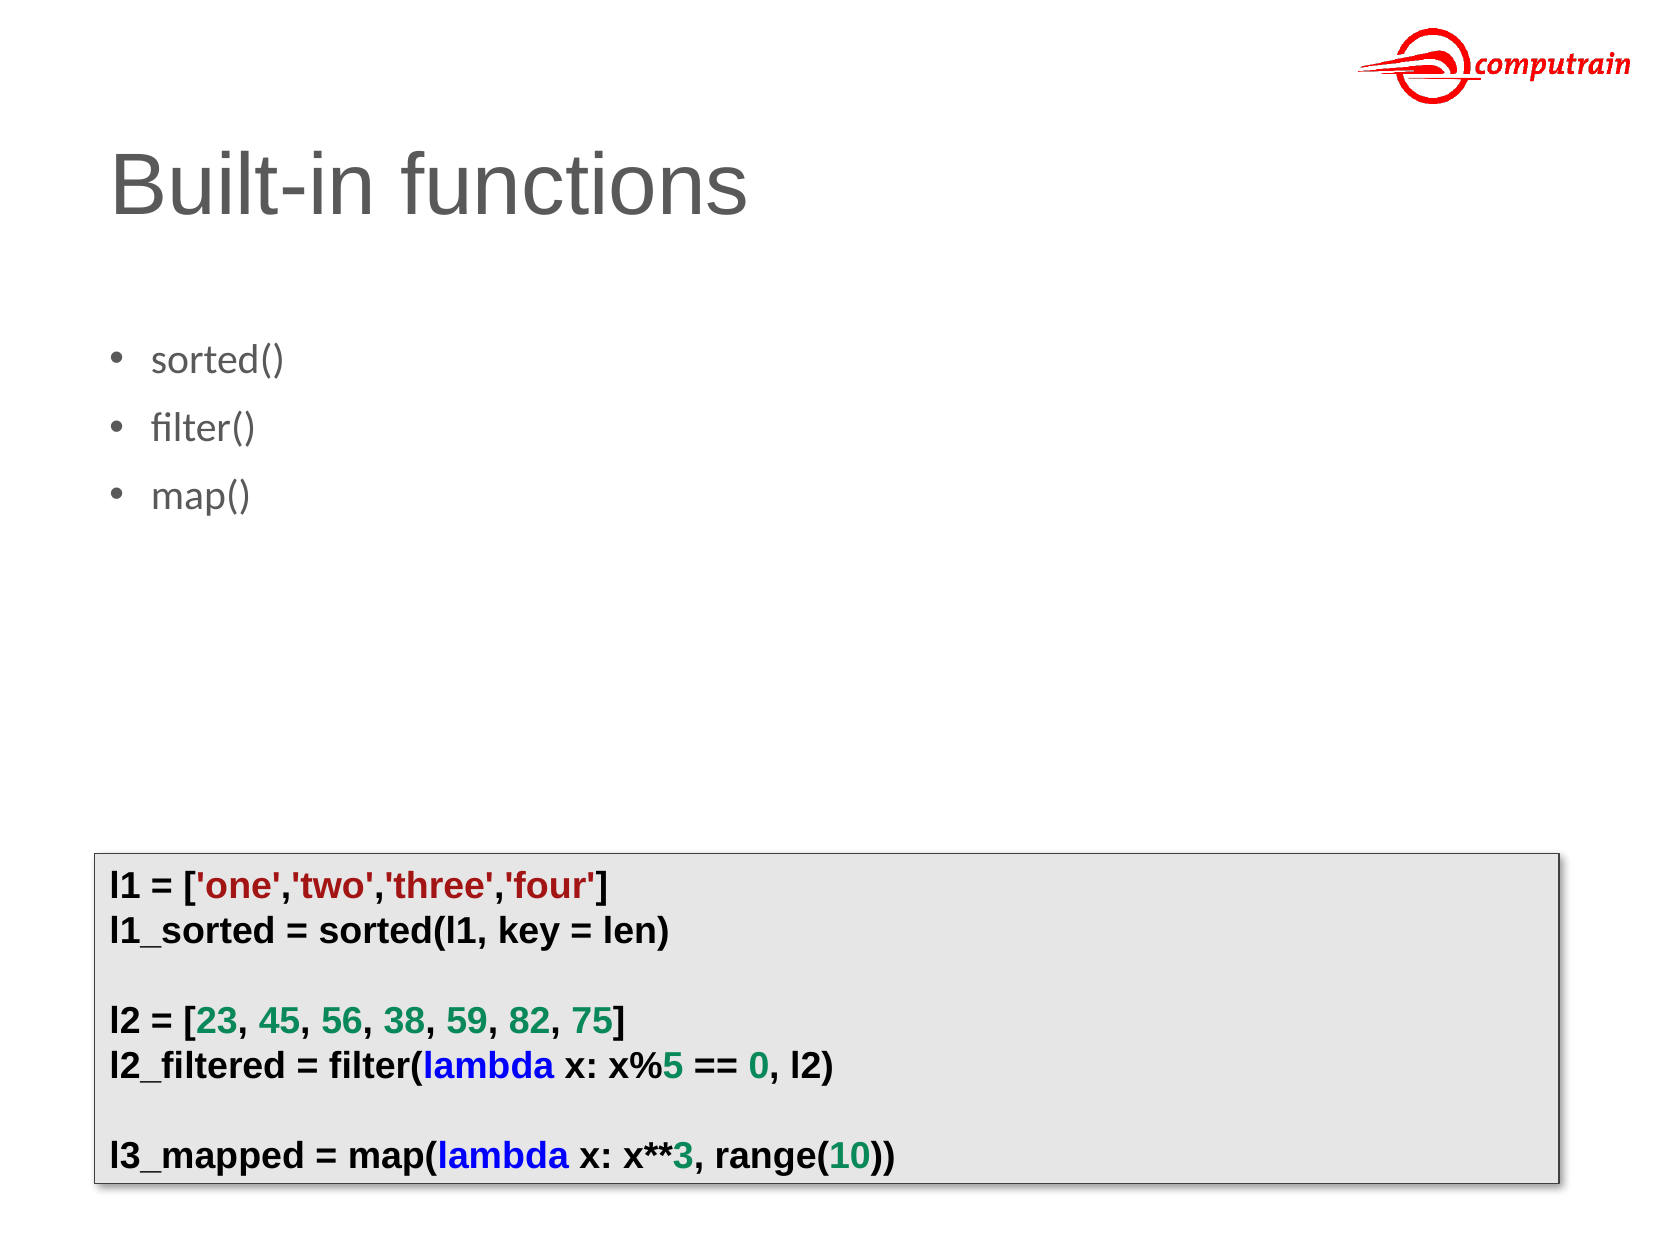

# Built-in functions
sorted()
filter()
map()
l1 = ['one','two','three','four']
l1_sorted = sorted(l1, key = len)
l2 = [23, 45, 56, 38, 59, 82, 75]
l2_filtered = filter(lambda x: x%5 == 0, l2)
l3_mapped = map(lambda x: x**3, range(10))